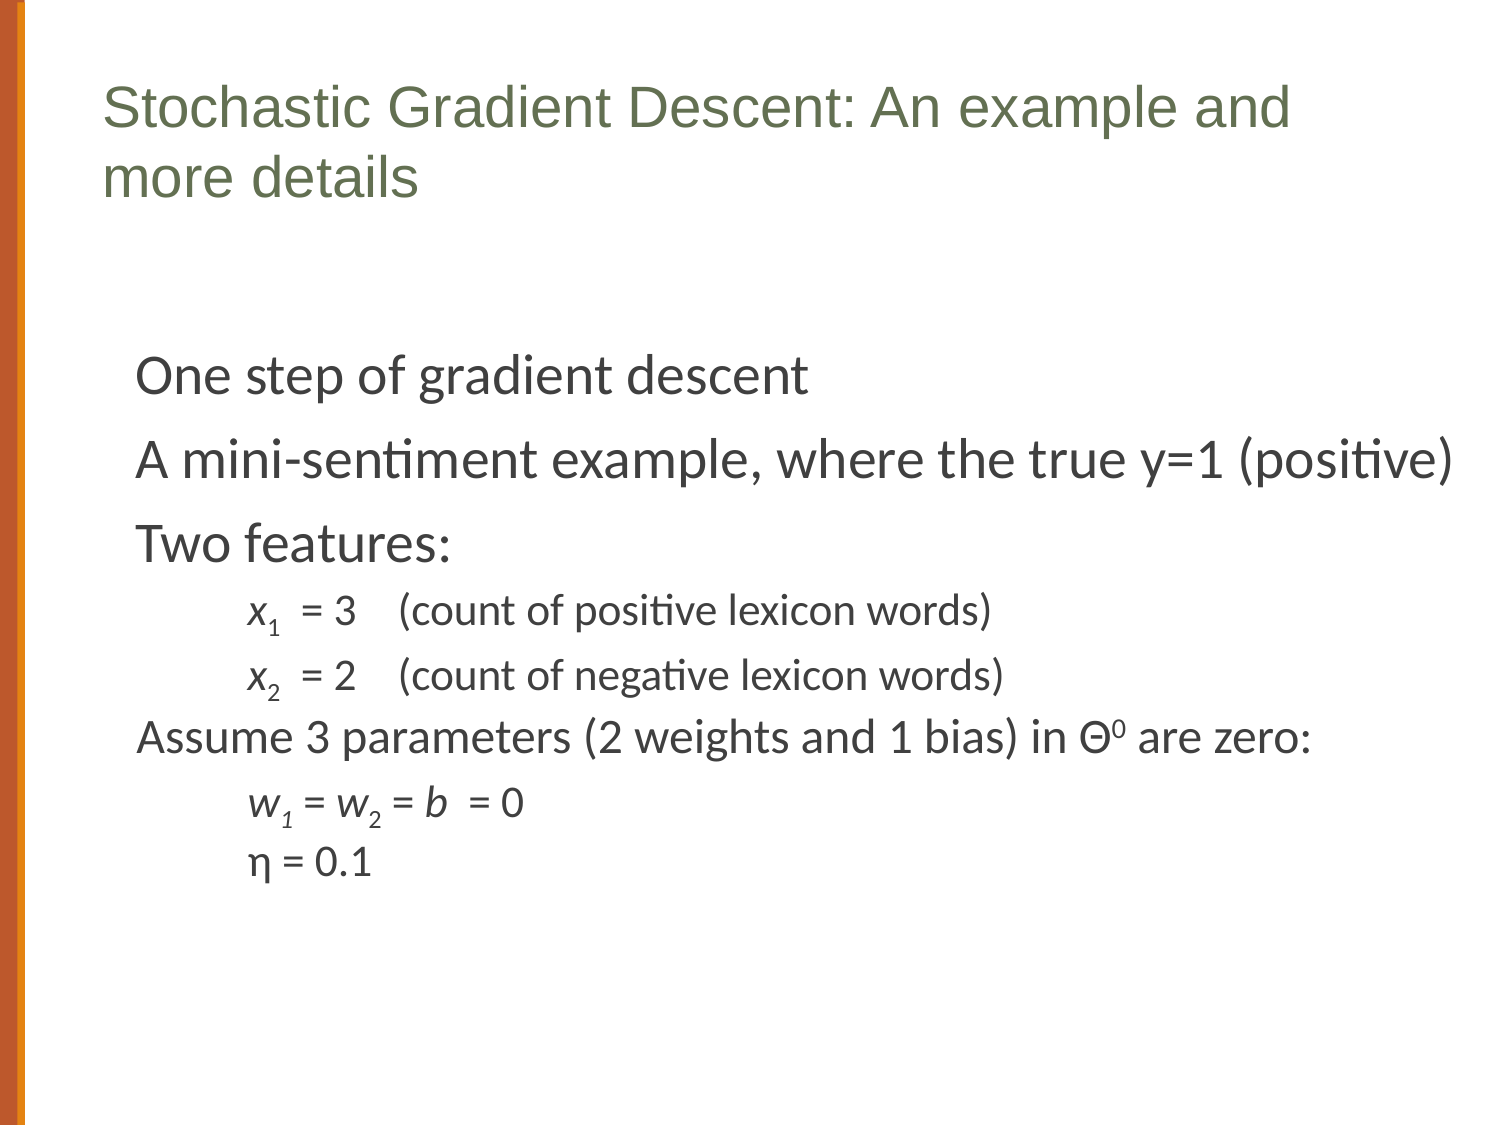

Stochastic Gradient Descent: An example and more details
One step of gradient descent
A mini-sentiment example, where the true y=1 (positive)
Two features:
x1  = 3    (count of positive lexicon words)
x2  = 2    (count of negative lexicon words)
Assume 3 parameters (2 weights and 1 bias) in Θ0 are zero:
w1 = w2 = b  = 0
η = 0.1